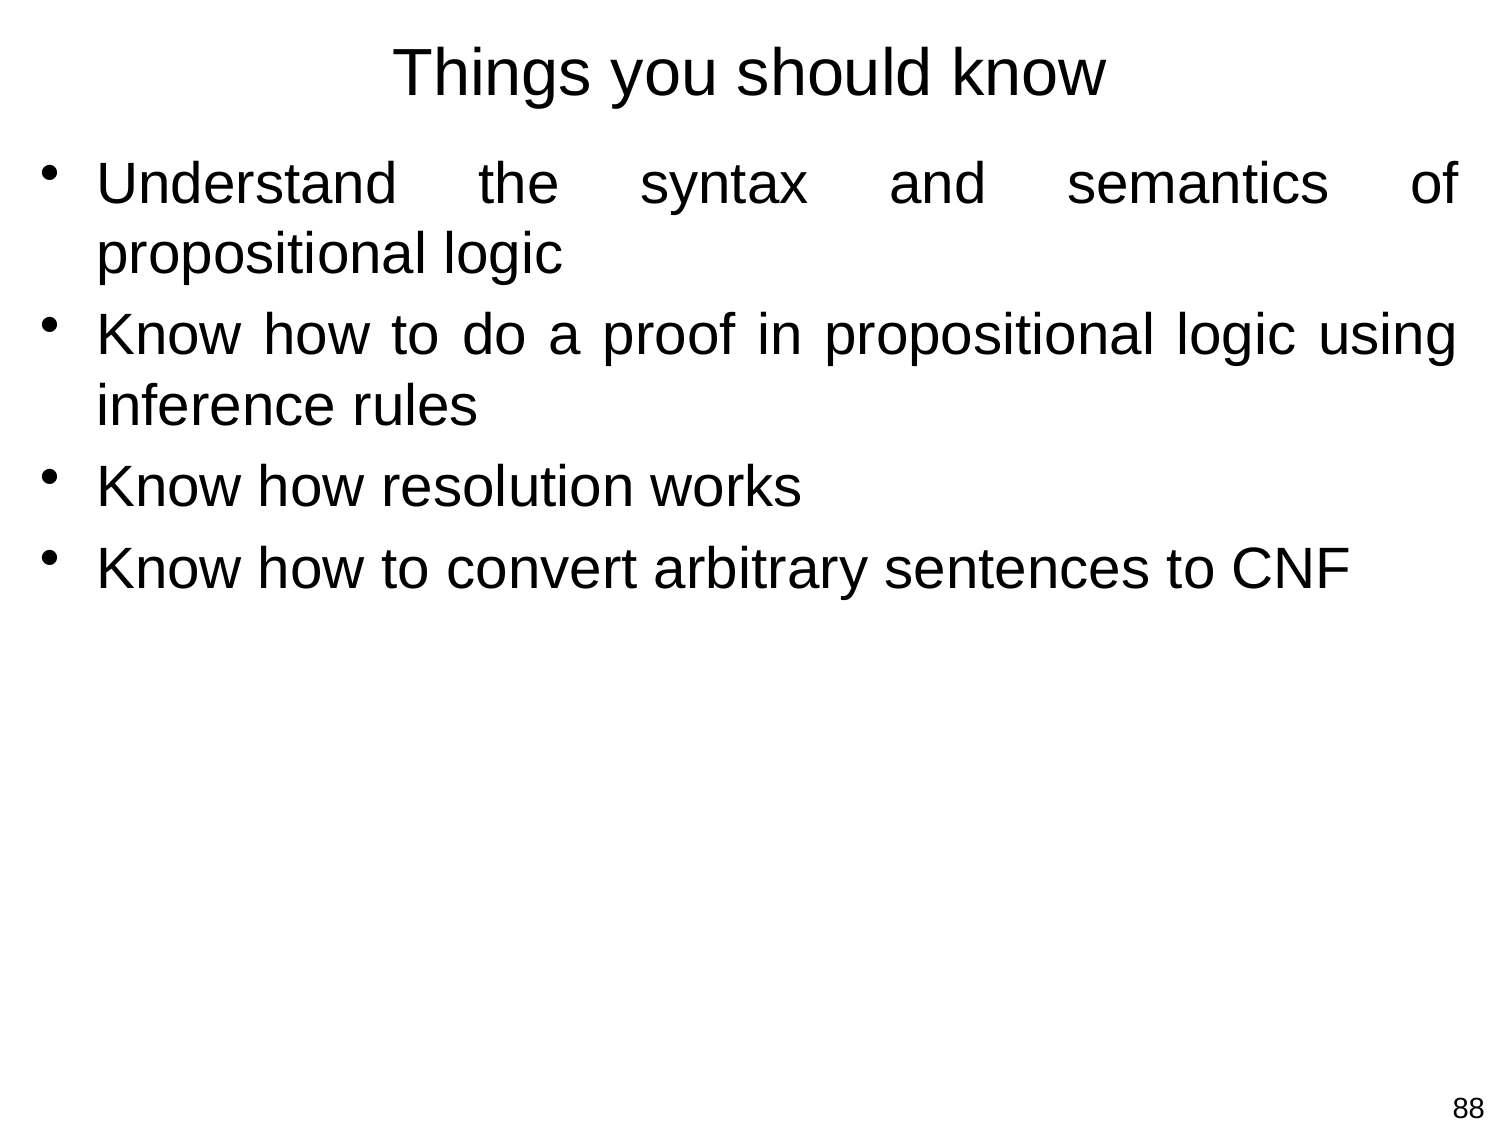

# Things you should know
Understand the syntax and semantics of propositional logic
Know how to do a proof in propositional logic using inference rules
Know how resolution works
Know how to convert arbitrary sentences to CNF

88